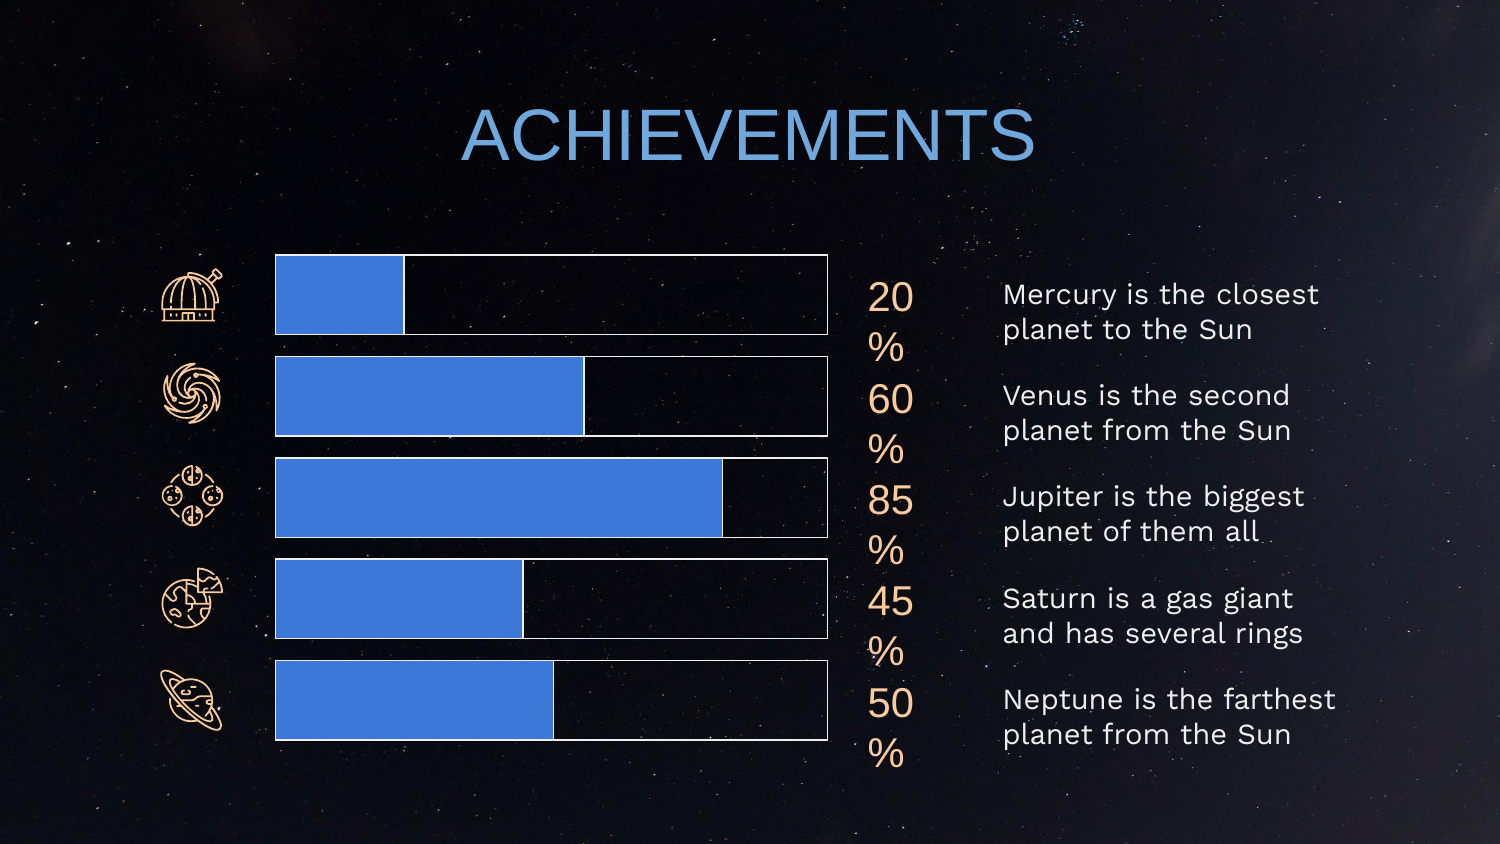

# ACHIEVEMENTS

20%
Mercury is the closest planet to the Sun

60%
Venus is the second planet from the Sun

85%
Jupiter is the biggest planet of them all

45%
Saturn is a gas giant and has several rings

50%
Neptune is the farthest planet from the Sun